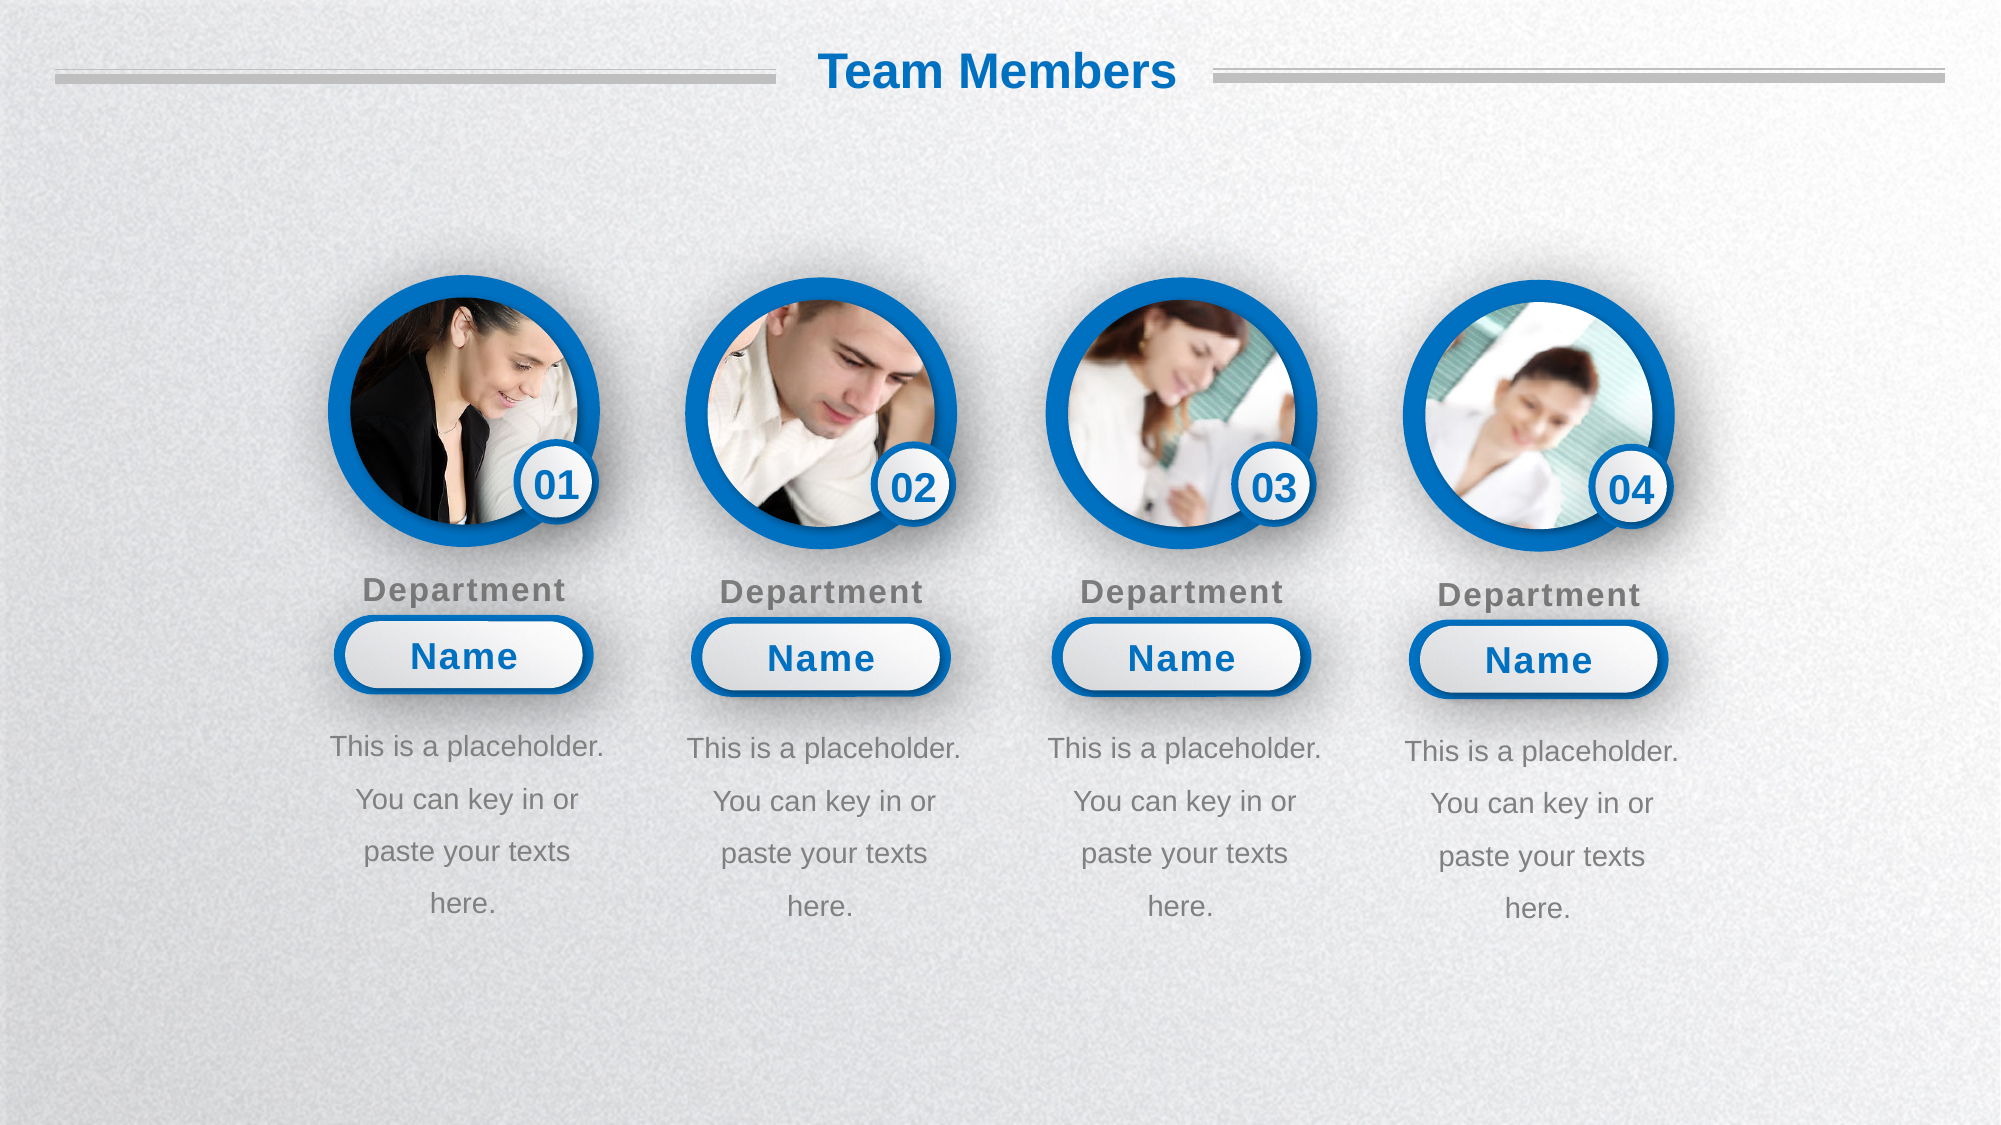

Team Members

01

02

03

04
Department
Department
Department
Department

Name
Name
Name
Name
This is a placeholder. You can key in or paste your texts here.
This is a placeholder. You can key in or paste your texts here.
This is a placeholder. You can key in or paste your texts here.
This is a placeholder. You can key in or paste your texts here.